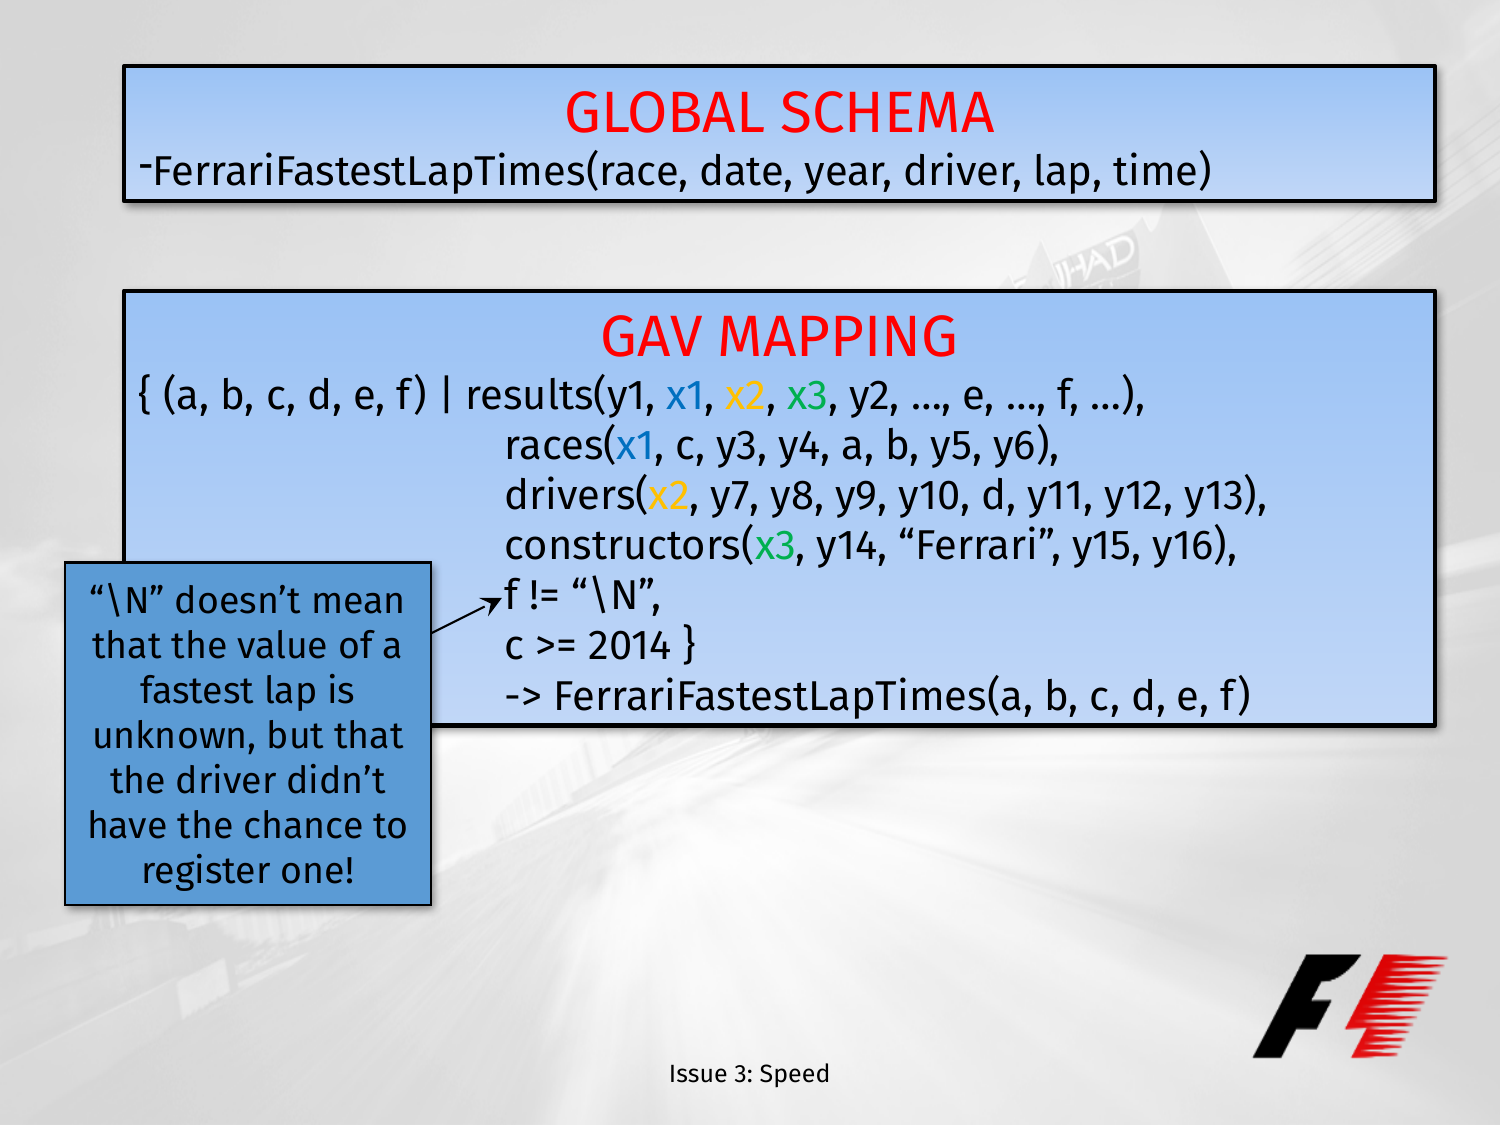

GLOBAL SCHEMA
FerrariFastestLapTimes(race, date, year, driver, lap, time)
GAV MAPPING
{ (a, b, c, d, e, f) | results(y1, x1, x2, x3, y2, …, e, …, f, …),
		      races(x1, c, y3, y4, a, b, y5, y6),
		      drivers(x2, y7, y8, y9, y10, d, y11, y12, y13),
		      constructors(x3, y14, “Ferrari”, y15, y16),
		      f != “\N”,
		      c >= 2014 }
		      -> FerrariFastestLapTimes(a, b, c, d, e, f)
“\N” doesn’t mean that the value of a fastest lap is unknown, but that the driver didn’t have the chance to register one!
Issue 3: Speed